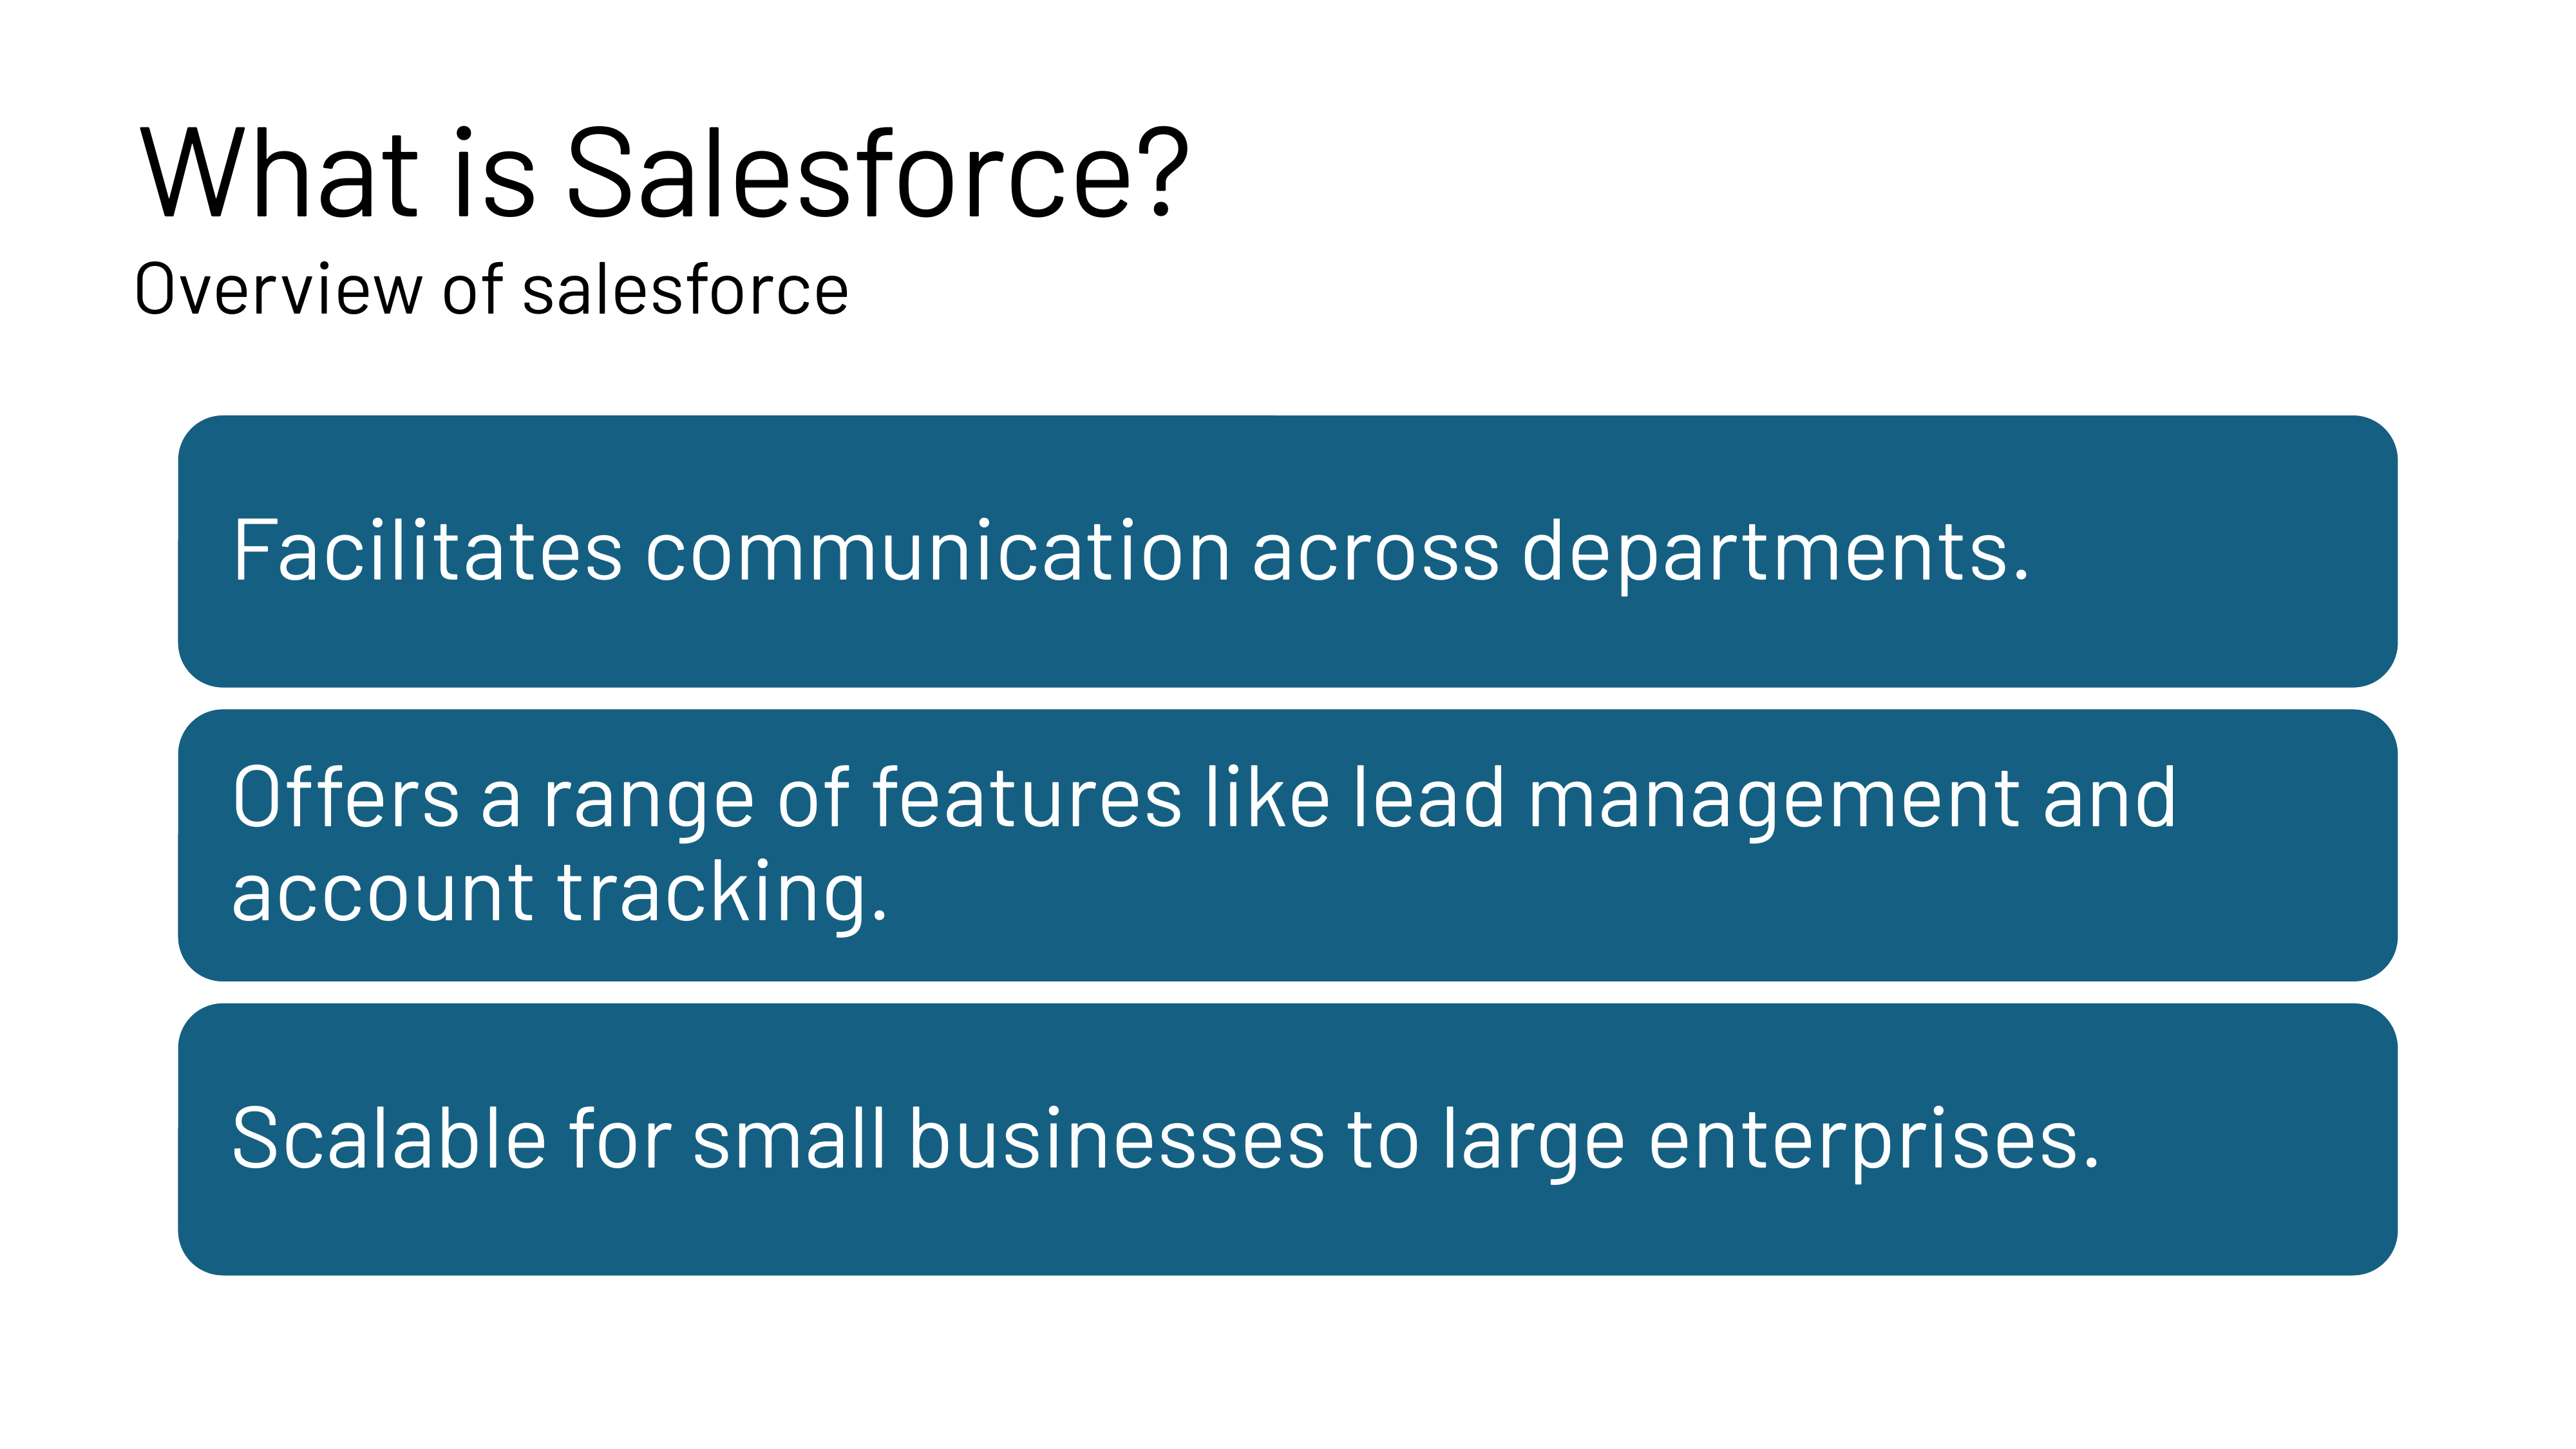

# What is Salesforce?
Overview of salesforce
Facilitates communication across departments.
Offers a range of features like lead management and account tracking.
Scalable for small businesses to large enterprises.